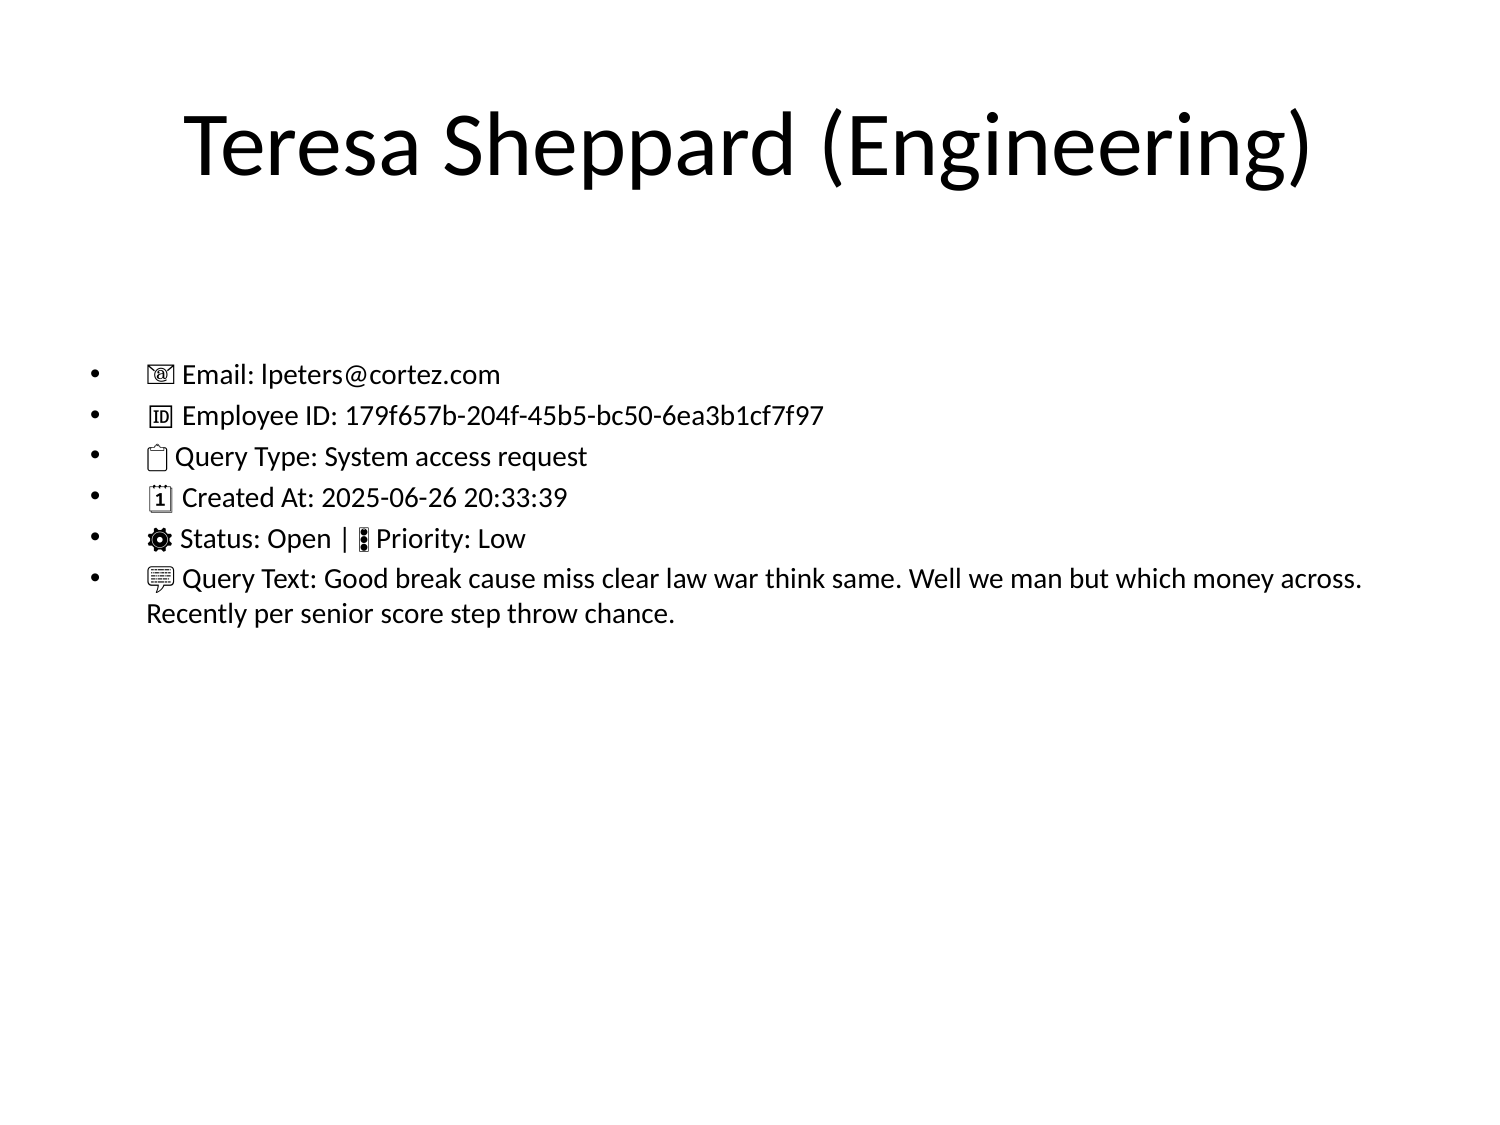

# Teresa Sheppard (Engineering)

📧 Email: lpeters@cortez.com
🆔 Employee ID: 179f657b-204f-45b5-bc50-6ea3b1cf7f97
📋 Query Type: System access request
🗓 Created At: 2025-06-26 20:33:39
⚙ Status: Open | 🚦 Priority: Low
💬 Query Text: Good break cause miss clear law war think same. Well we man but which money across. Recently per senior score step throw chance.